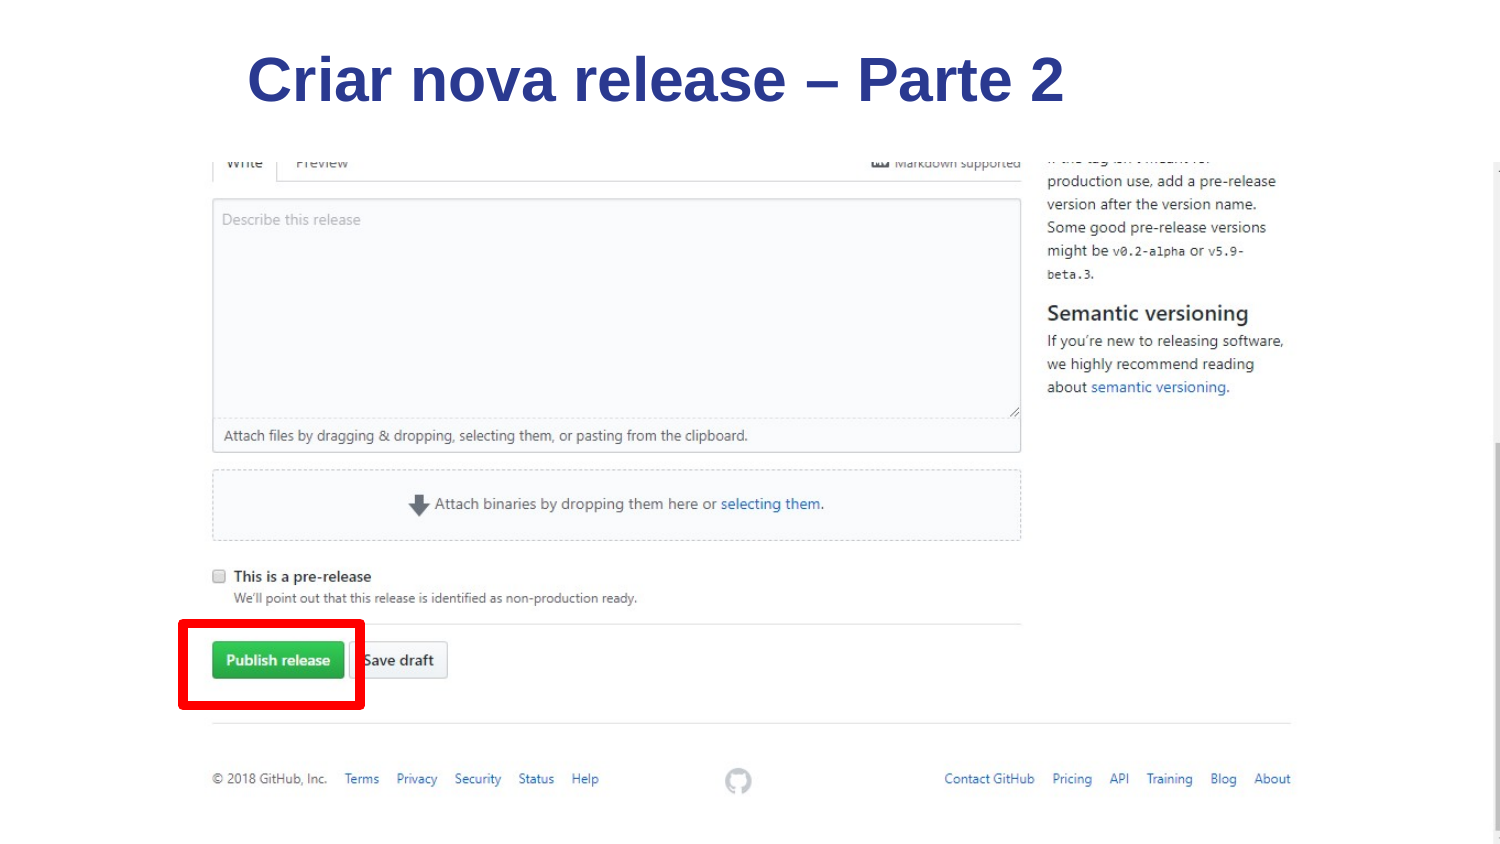

# Criar nova release – Parte 2